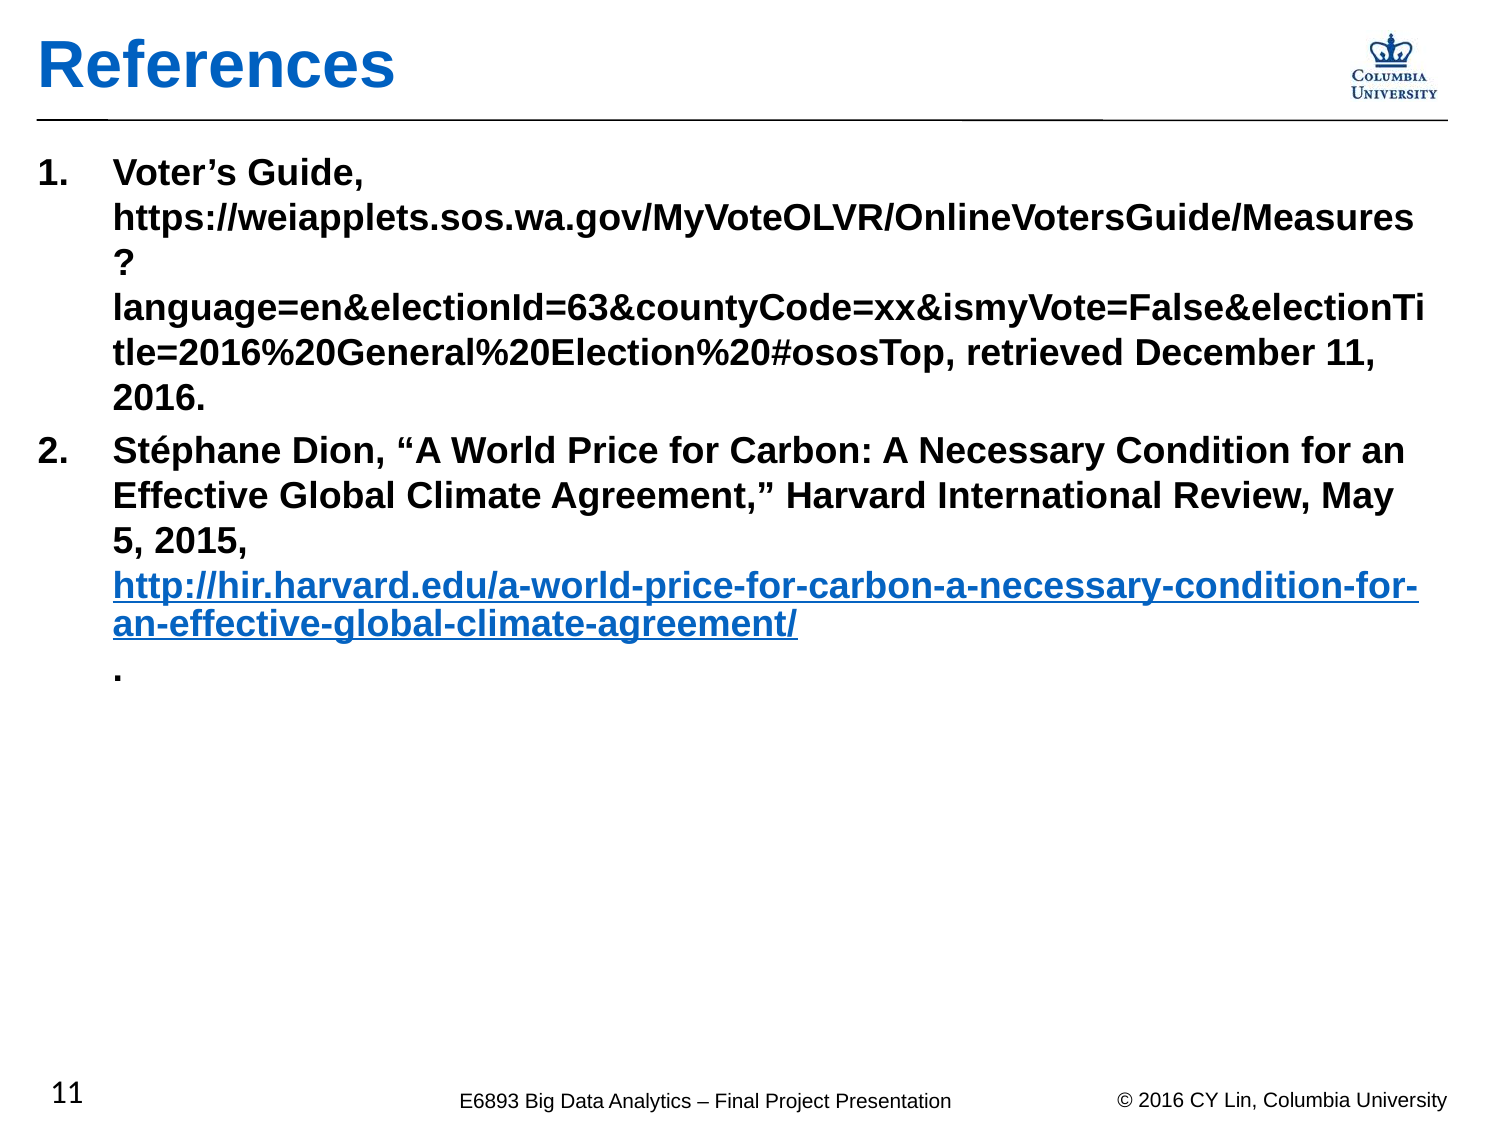

# References
Voter’s Guide, https://weiapplets.sos.wa.gov/MyVoteOLVR/OnlineVotersGuide/Measures?language=en&electionId=63&countyCode=xx&ismyVote=False&electionTitle=2016%20General%20Election%20#ososTop, retrieved December 11, 2016.
Stéphane Dion, “A World Price for Carbon: A Necessary Condition for an Effective Global Climate Agreement,” Harvard International Review, May 5, 2015, http://hir.harvard.edu/a-world-price-for-carbon-a-necessary-condition-for-an-effective-global-climate-agreement/.

11